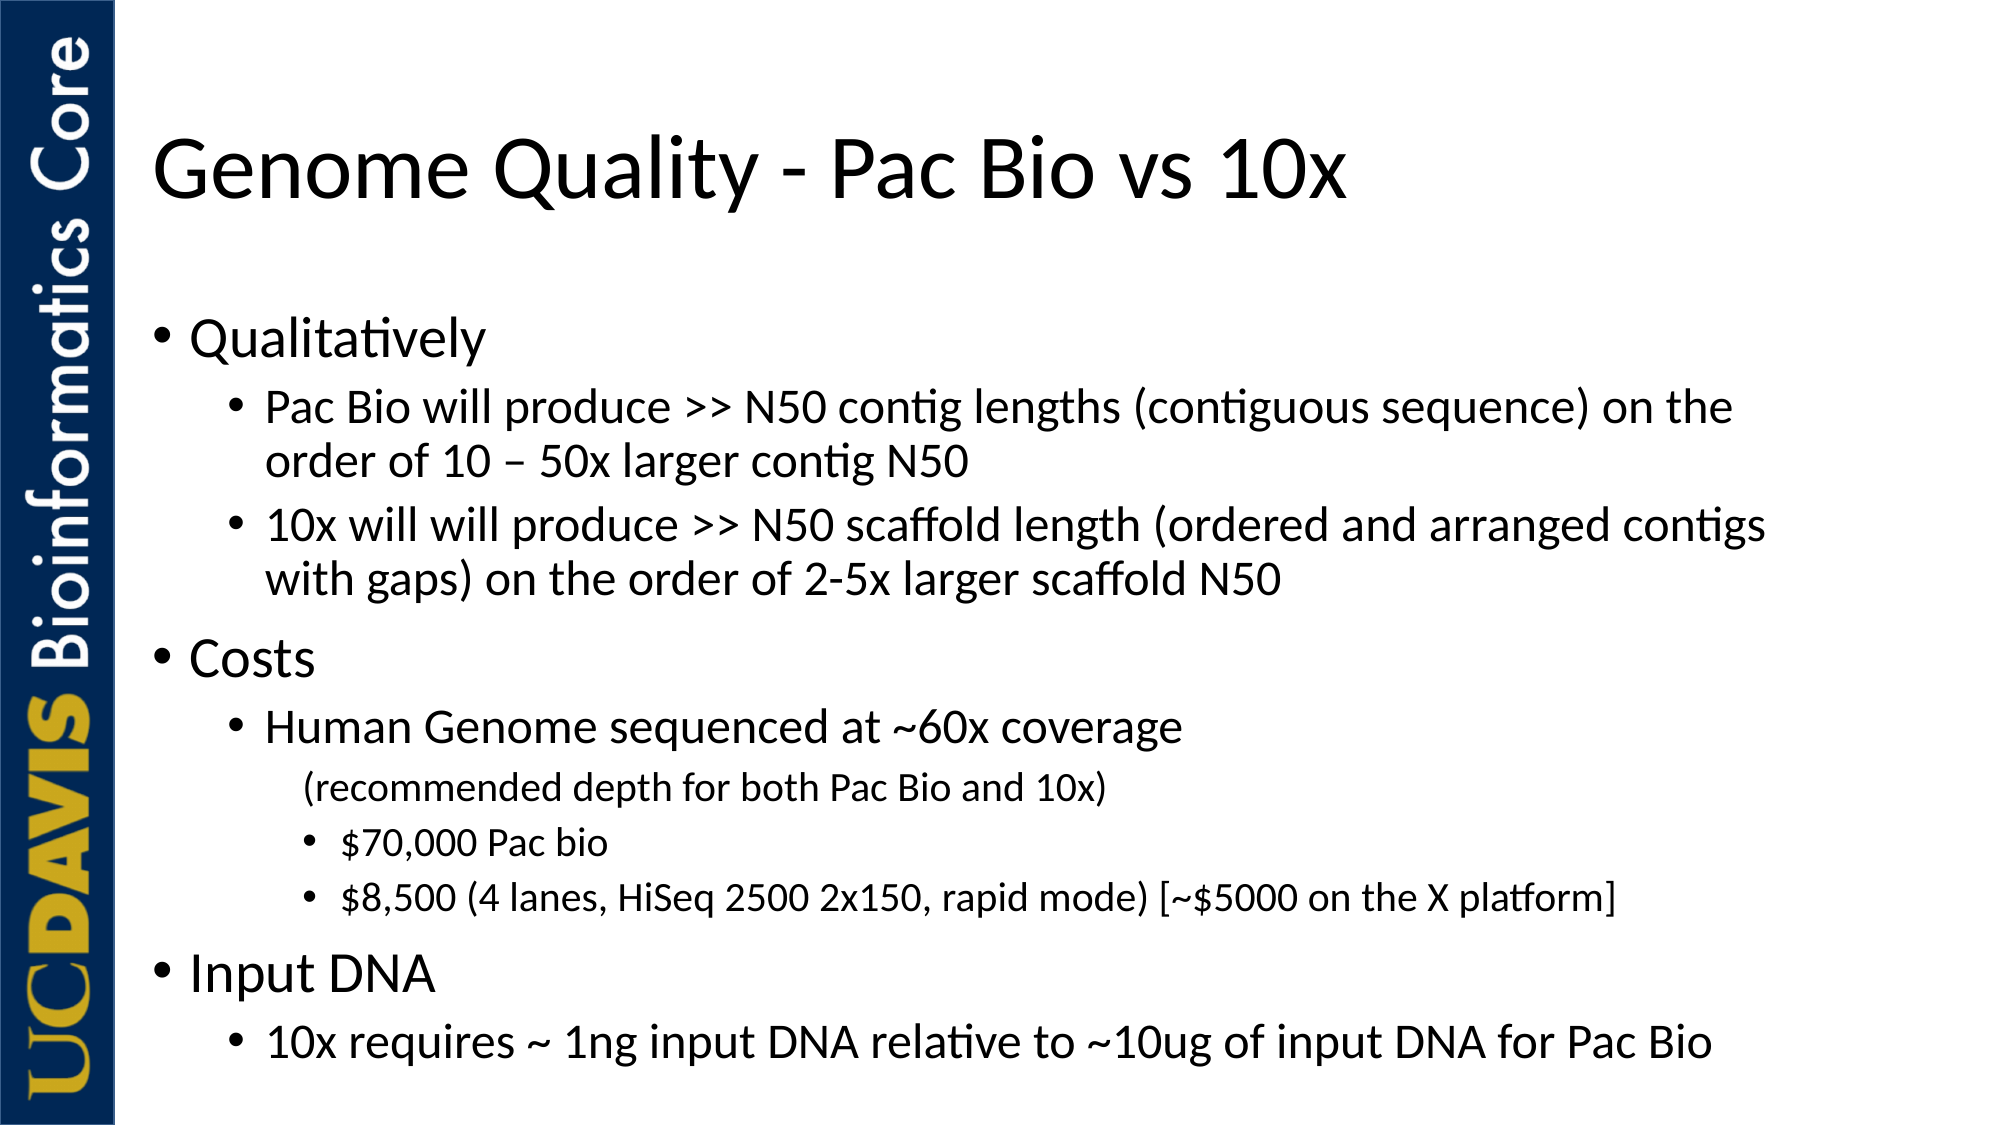

# Genome Quality - Pac Bio vs 10x
Qualitatively
Pac Bio will produce >> N50 contig lengths (contiguous sequence) on the order of 10 – 50x larger contig N50
10x will will produce >> N50 scaffold length (ordered and arranged contigs with gaps) on the order of 2-5x larger scaffold N50
Costs
Human Genome sequenced at ~60x coverage
(recommended depth for both Pac Bio and 10x)
$70,000 Pac bio
$8,500 (4 lanes, HiSeq 2500 2x150, rapid mode) [~$5000 on the X platform]
Input DNA
10x requires ~ 1ng input DNA relative to ~10ug of input DNA for Pac Bio